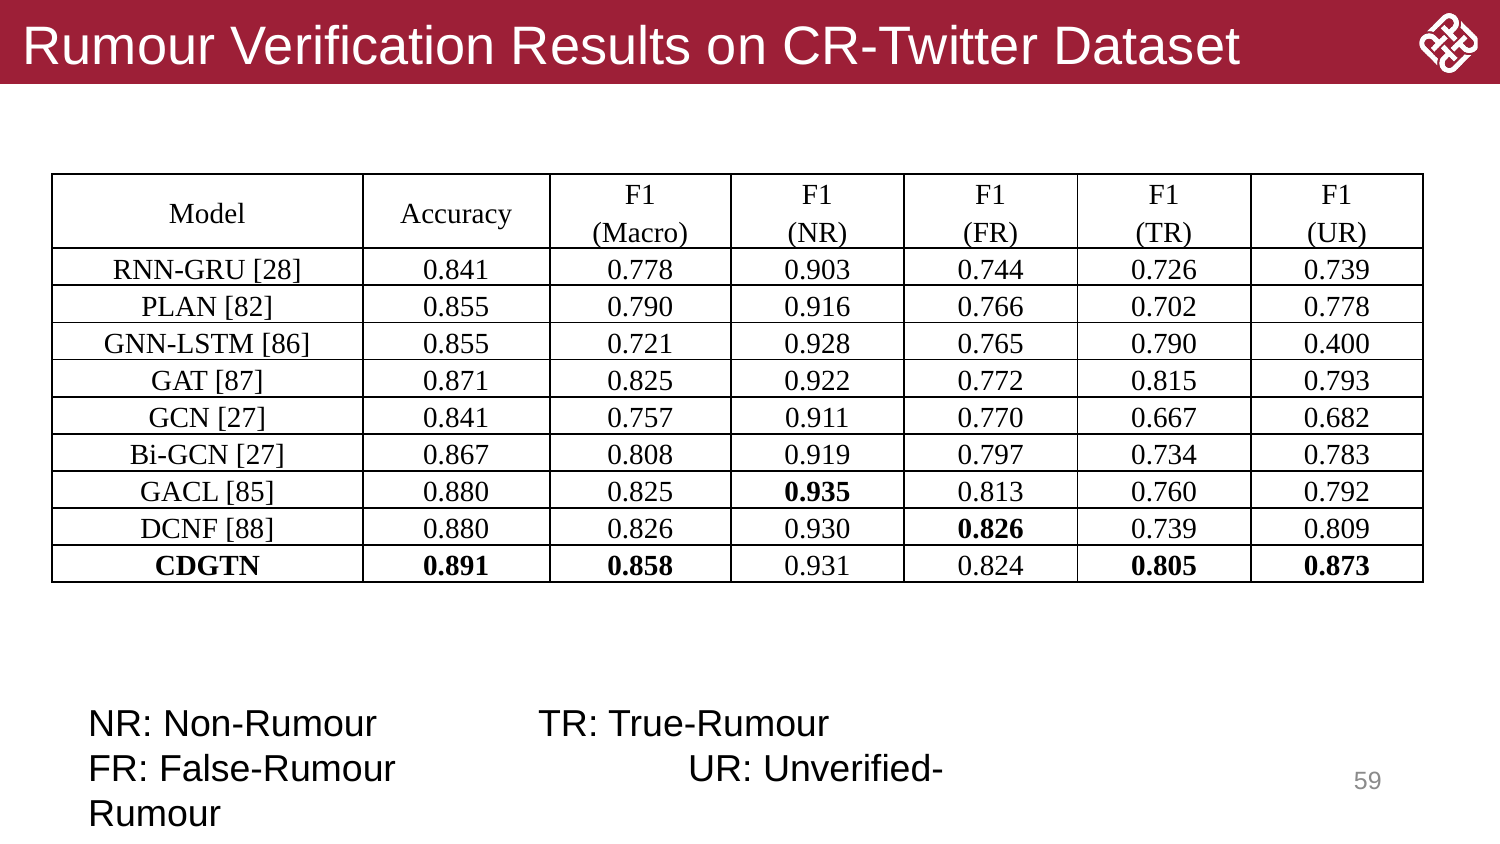

# Rumour Verification Results on CR-Twitter Dataset
| Model | Accuracy | F1 (Macro) | F1 (NR) | F1 (FR) | F1 (TR) | F1 (UR) |
| --- | --- | --- | --- | --- | --- | --- |
| RNN-GRU [28] | 0.841 | 0.778 | 0.903 | 0.744 | 0.726 | 0.739 |
| PLAN [82] | 0.855 | 0.790 | 0.916 | 0.766 | 0.702 | 0.778 |
| GNN-LSTM [86] | 0.855 | 0.721 | 0.928 | 0.765 | 0.790 | 0.400 |
| GAT [87] | 0.871 | 0.825 | 0.922 | 0.772 | 0.815 | 0.793 |
| GCN [27] | 0.841 | 0.757 | 0.911 | 0.770 | 0.667 | 0.682 |
| Bi-GCN [27] | 0.867 | 0.808 | 0.919 | 0.797 | 0.734 | 0.783 |
| GACL [85] | 0.880 | 0.825 | 0.935 | 0.813 | 0.760 | 0.792 |
| DCNF [88] | 0.880 | 0.826 | 0.930 | 0.826 | 0.739 | 0.809 |
| CDGTN | 0.891 | 0.858 | 0.931 | 0.824 | 0.805 | 0.873 |
NR: Non-Rumour		TR: True-Rumour
FR: False-Rumour		UR: Unverified-Rumour
59